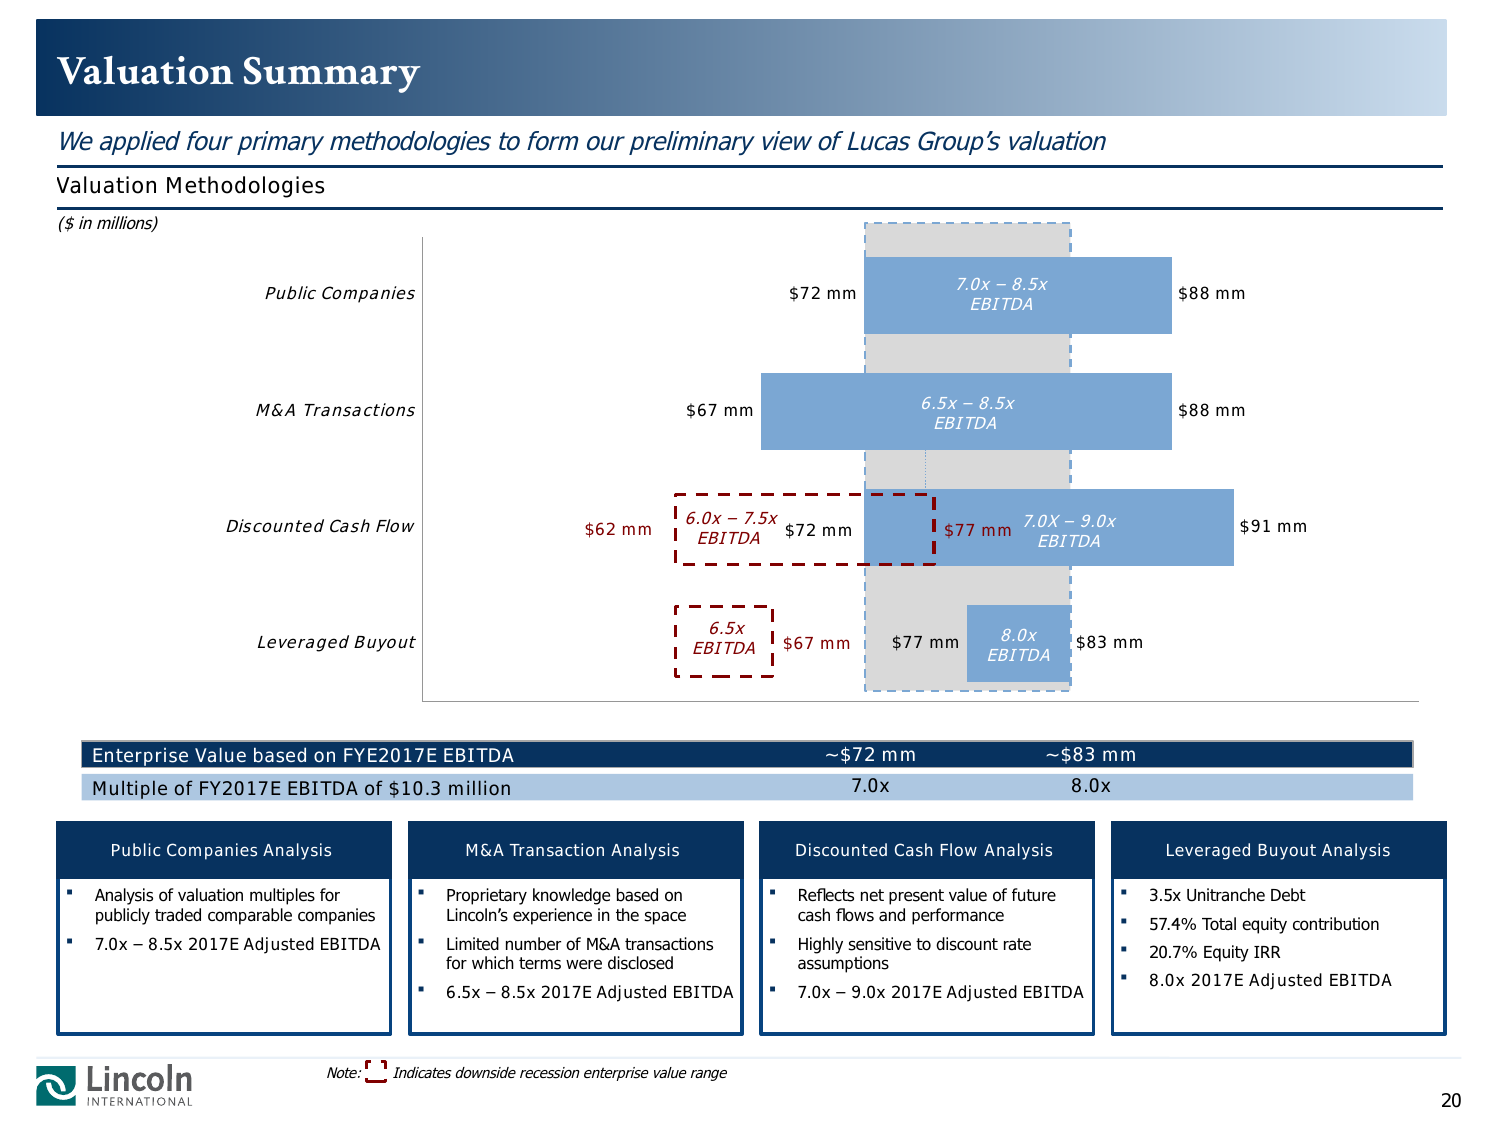

# Valuation Summary
We applied four primary methodologies to form our preliminary view of Lucas Group’s valuation
| Valuation Methodologies |
| --- |
($ in millions)

### Chart

| Category | Series 1 | Series 2 | Series 3 |
|---|---|---|---|
| Leveraged Buyout | 77.3175 | 5.1825000000000045 | 82.5 |
| Discounted Cash Flow | 72.163 | 18.556200000000004 | 90.7192 |
| M&A Transactions | 67.0085 | 20.617999999999995 | 87.6265 |
| Public Companies | 72.163 | 15.463499999999996 | 87.6265 |
 7.0x – 8.5x
EBITDA
 6.5x – 8.5x
EBITDA
 7.0X – 9.0x
EBITDA
 8.0x
EBITDA

 6.0x – 7.5x
EBITDA
 $62 mm
 $77 mm
 $72 mm

 6.5x
EBITDA
 $67 mm
~$72 mm
7.0x
~$83 mm
8.0x
Enterprise Value based on FYE2017E EBITDA

Multiple of FY2017E EBITDA of $10.3 million

Public Companies Analysis
M&A Transaction Analysis
Discounted Cash Flow Analysis
Leveraged Buyout Analysis
Analysis of valuation multiples for publicly traded comparable companies
7.0x – 8.5x 2017E Adjusted EBITDA
Proprietary knowledge based on Lincoln’s experience in the space
Limited number of M&A transactions for which terms were disclosed
6.5x – 8.5x 2017E Adjusted EBITDA
Reflects net present value of future cash flows and performance
Highly sensitive to discount rate assumptions
7.0x – 9.0x 2017E Adjusted EBITDA
3.5x Unitranche Debt
57.4% Total equity contribution
20.7% Equity IRR
8.0x 2017E Adjusted EBITDA

Note:       Indicates downside recession enterprise value range
20